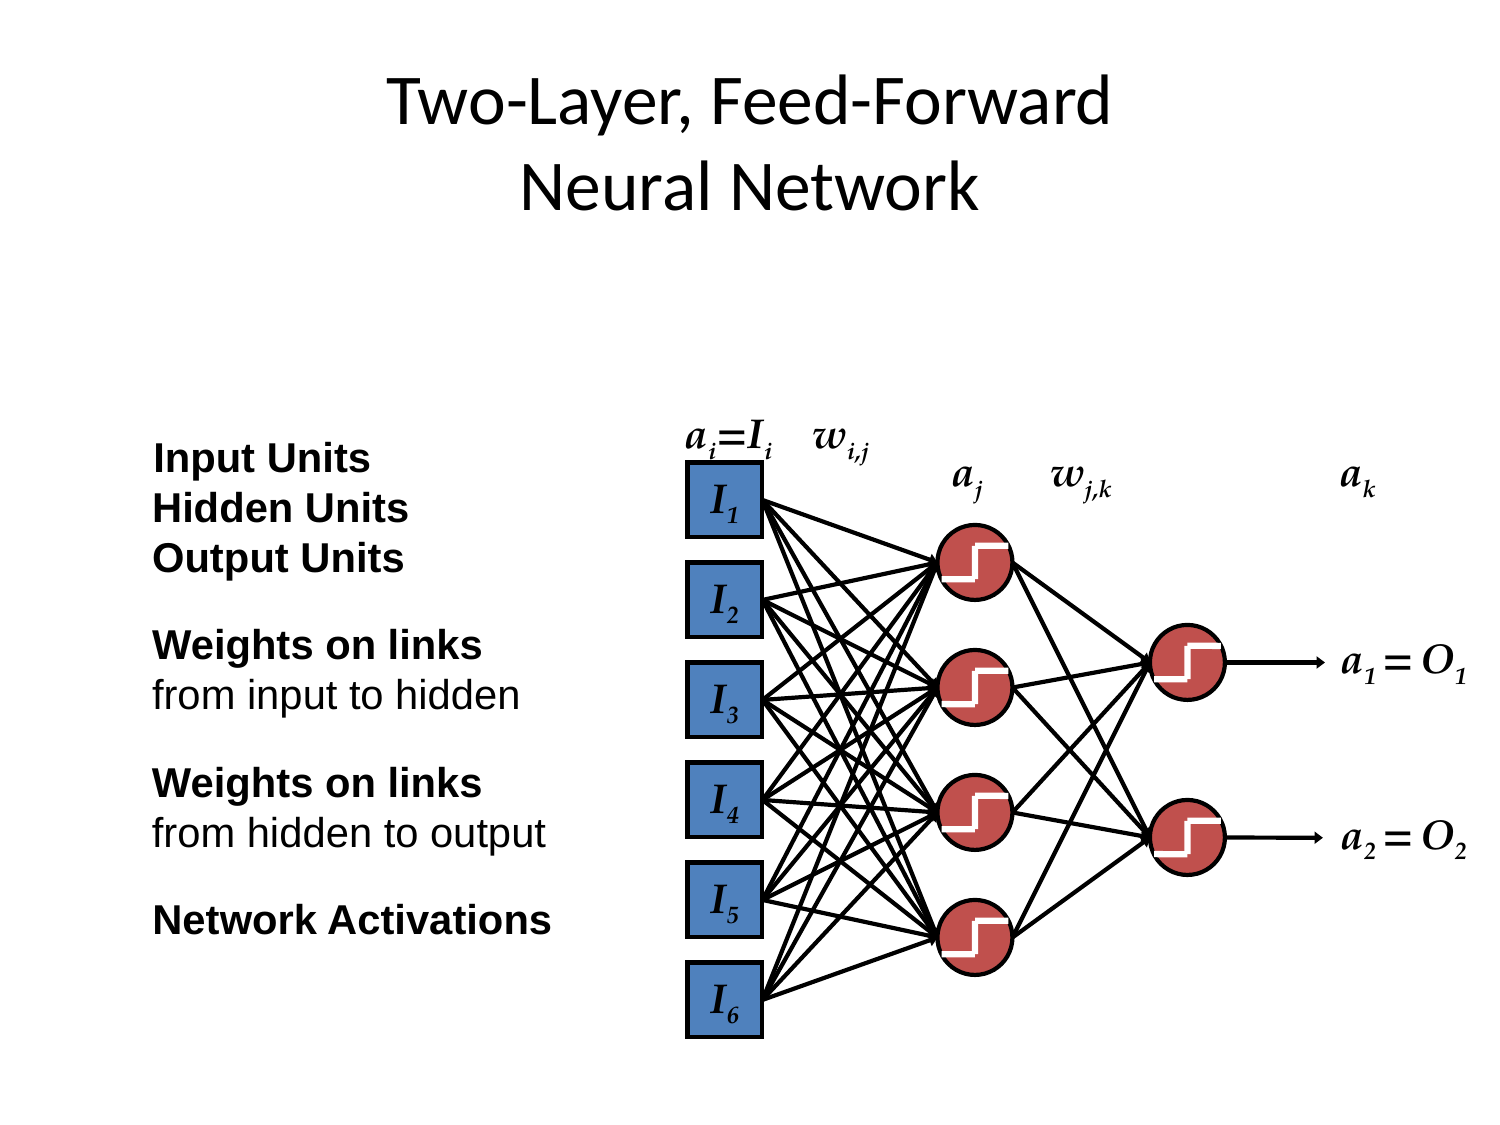

# Two-Layer, Feed-Forward Neural Network
ai=Ii
Input Units
wi,j
Weights on links
from input to hidden

Output Units

wj,k
Weights on links
from hidden to output
aj
ak
Network Activations
I1
I2
I3
I4
I5
I6
Hidden Units

a1 = O1
a2 = O2